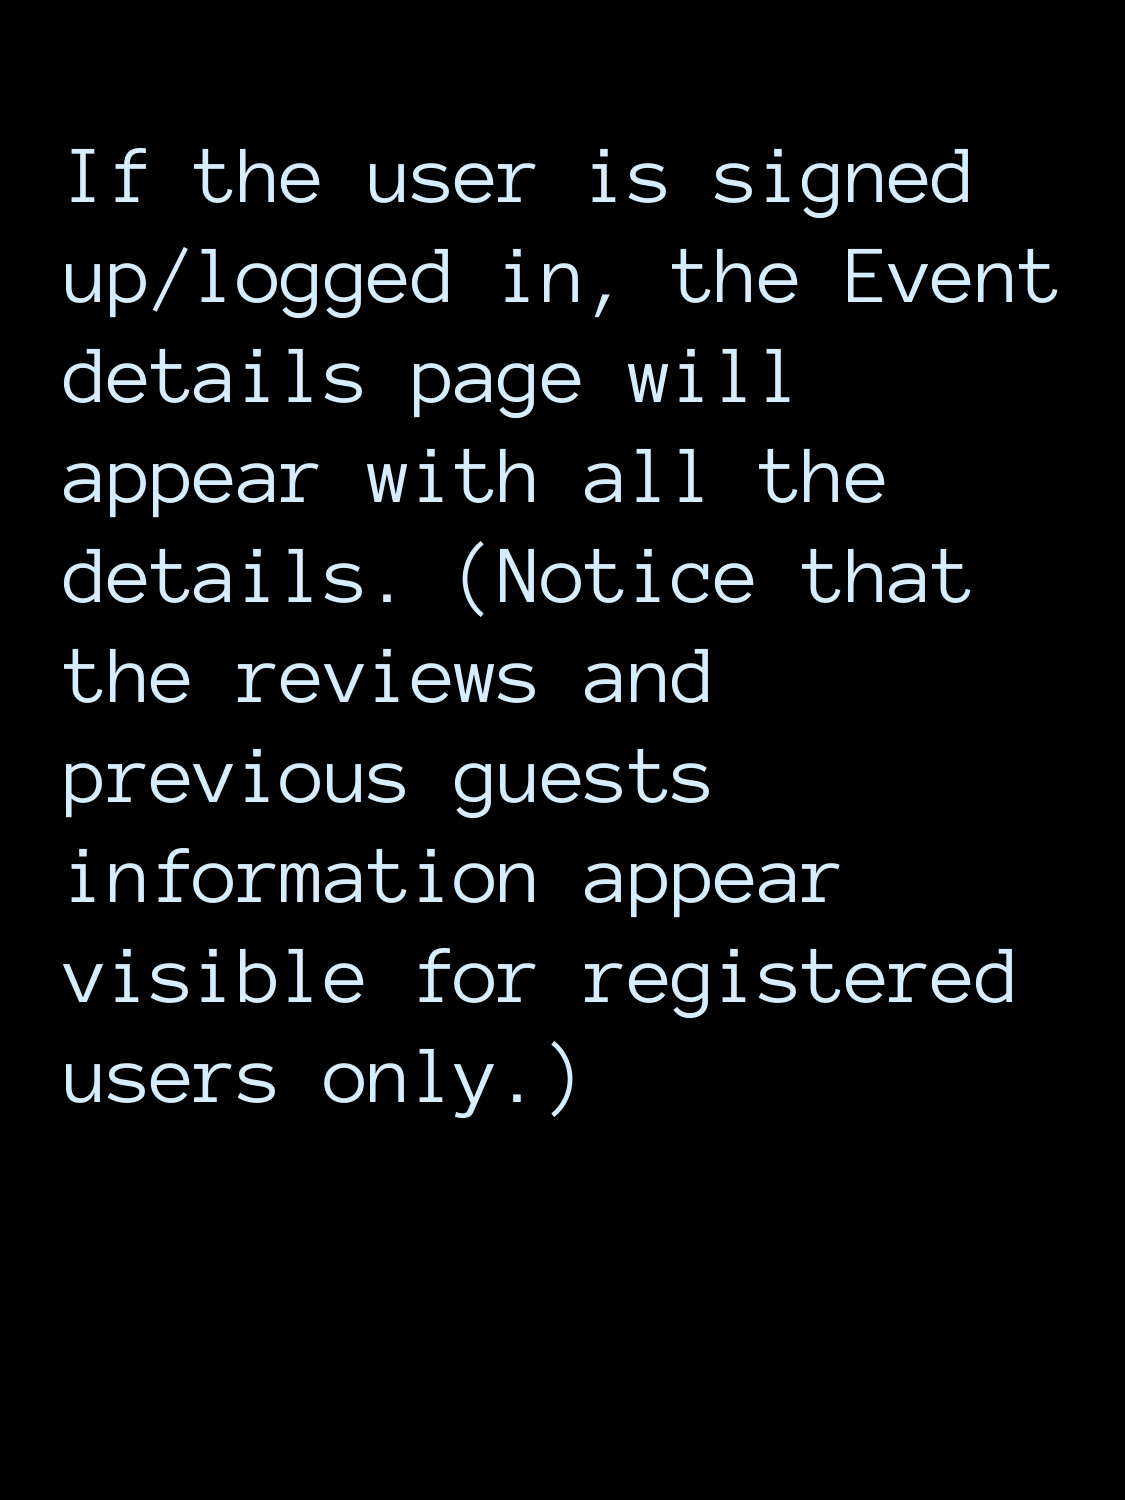

# If the user is signed up/logged in, the Event details page will appear with all the details. (Notice that the reviews and previous guests information appear visible for registered users only.)